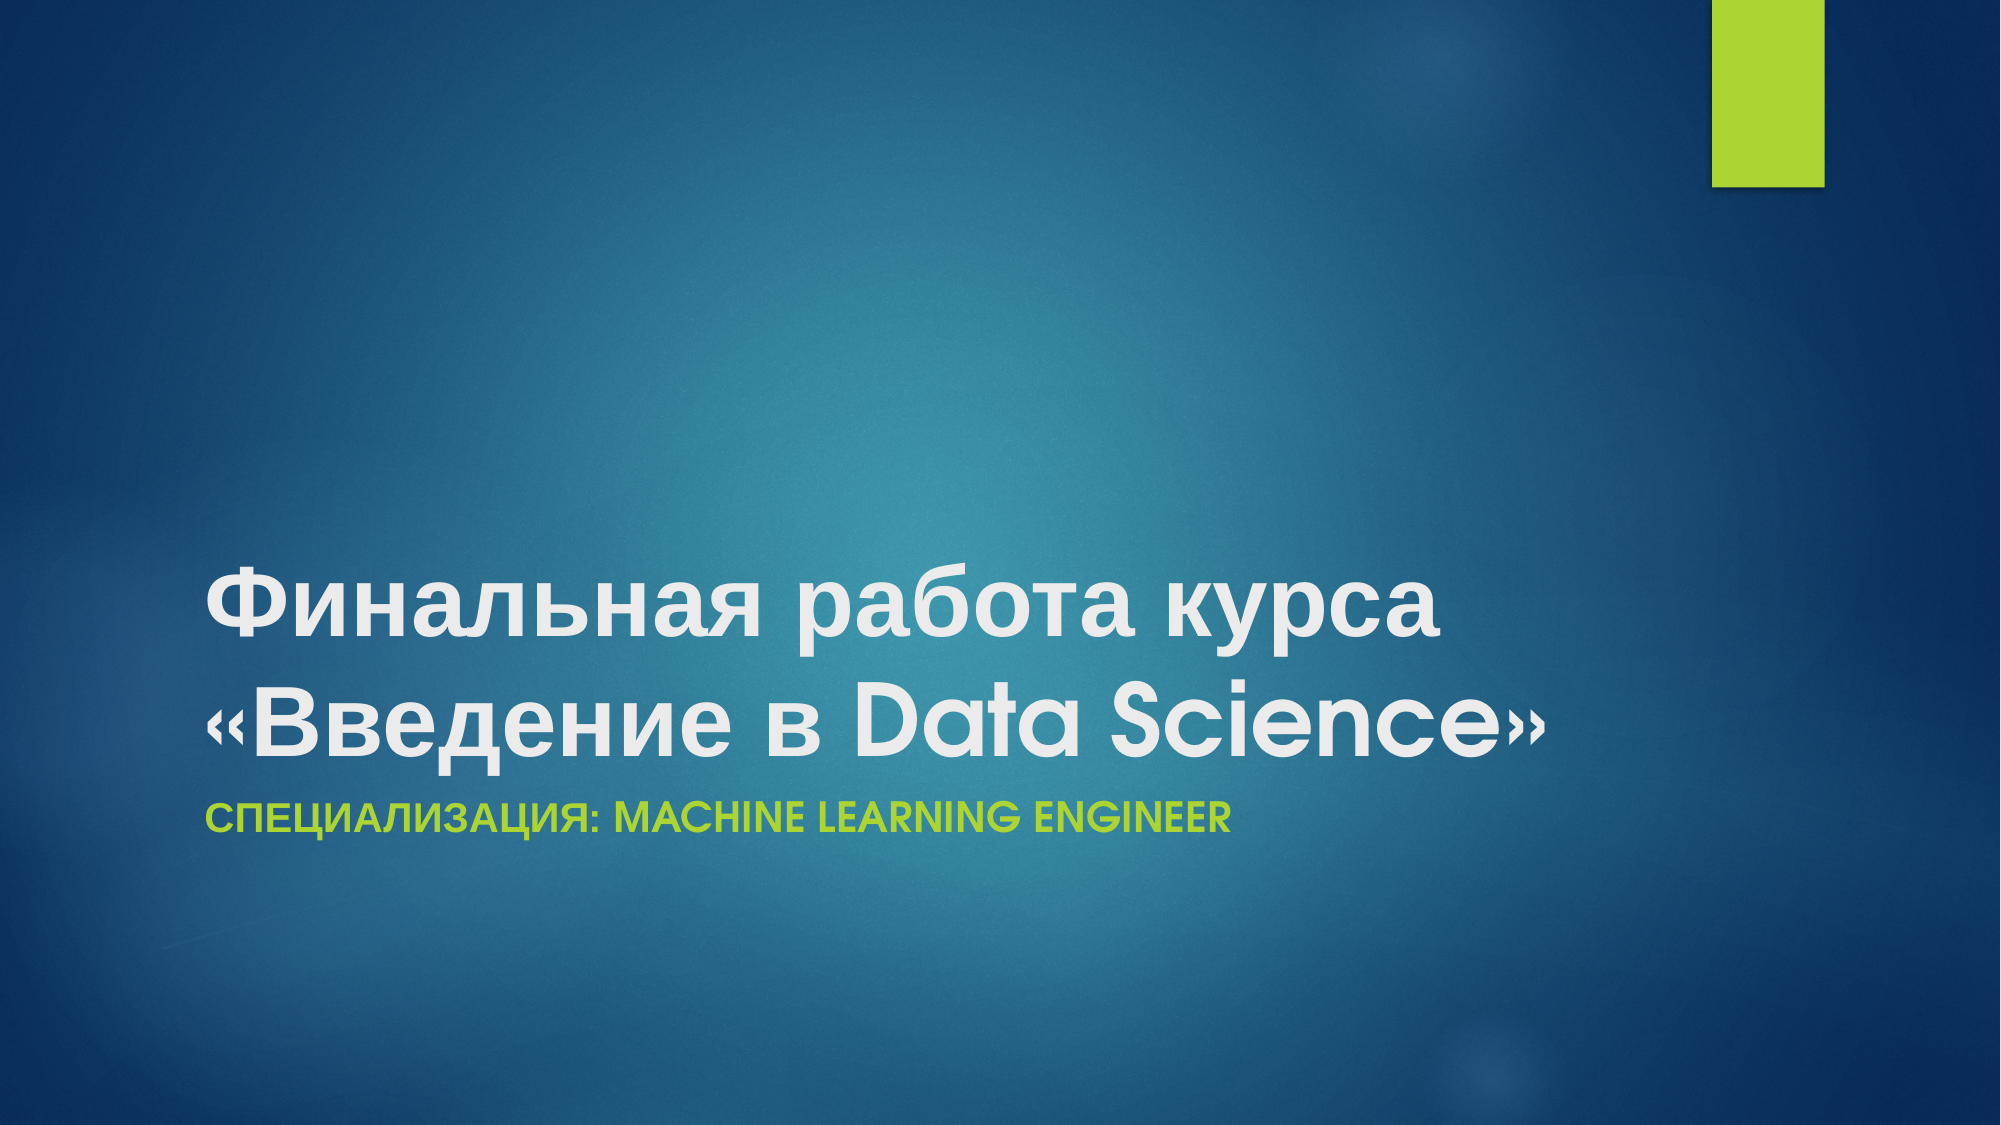

# Финальная работа курса «Введение в Data Science»
специализация: Machine Learning Engineer